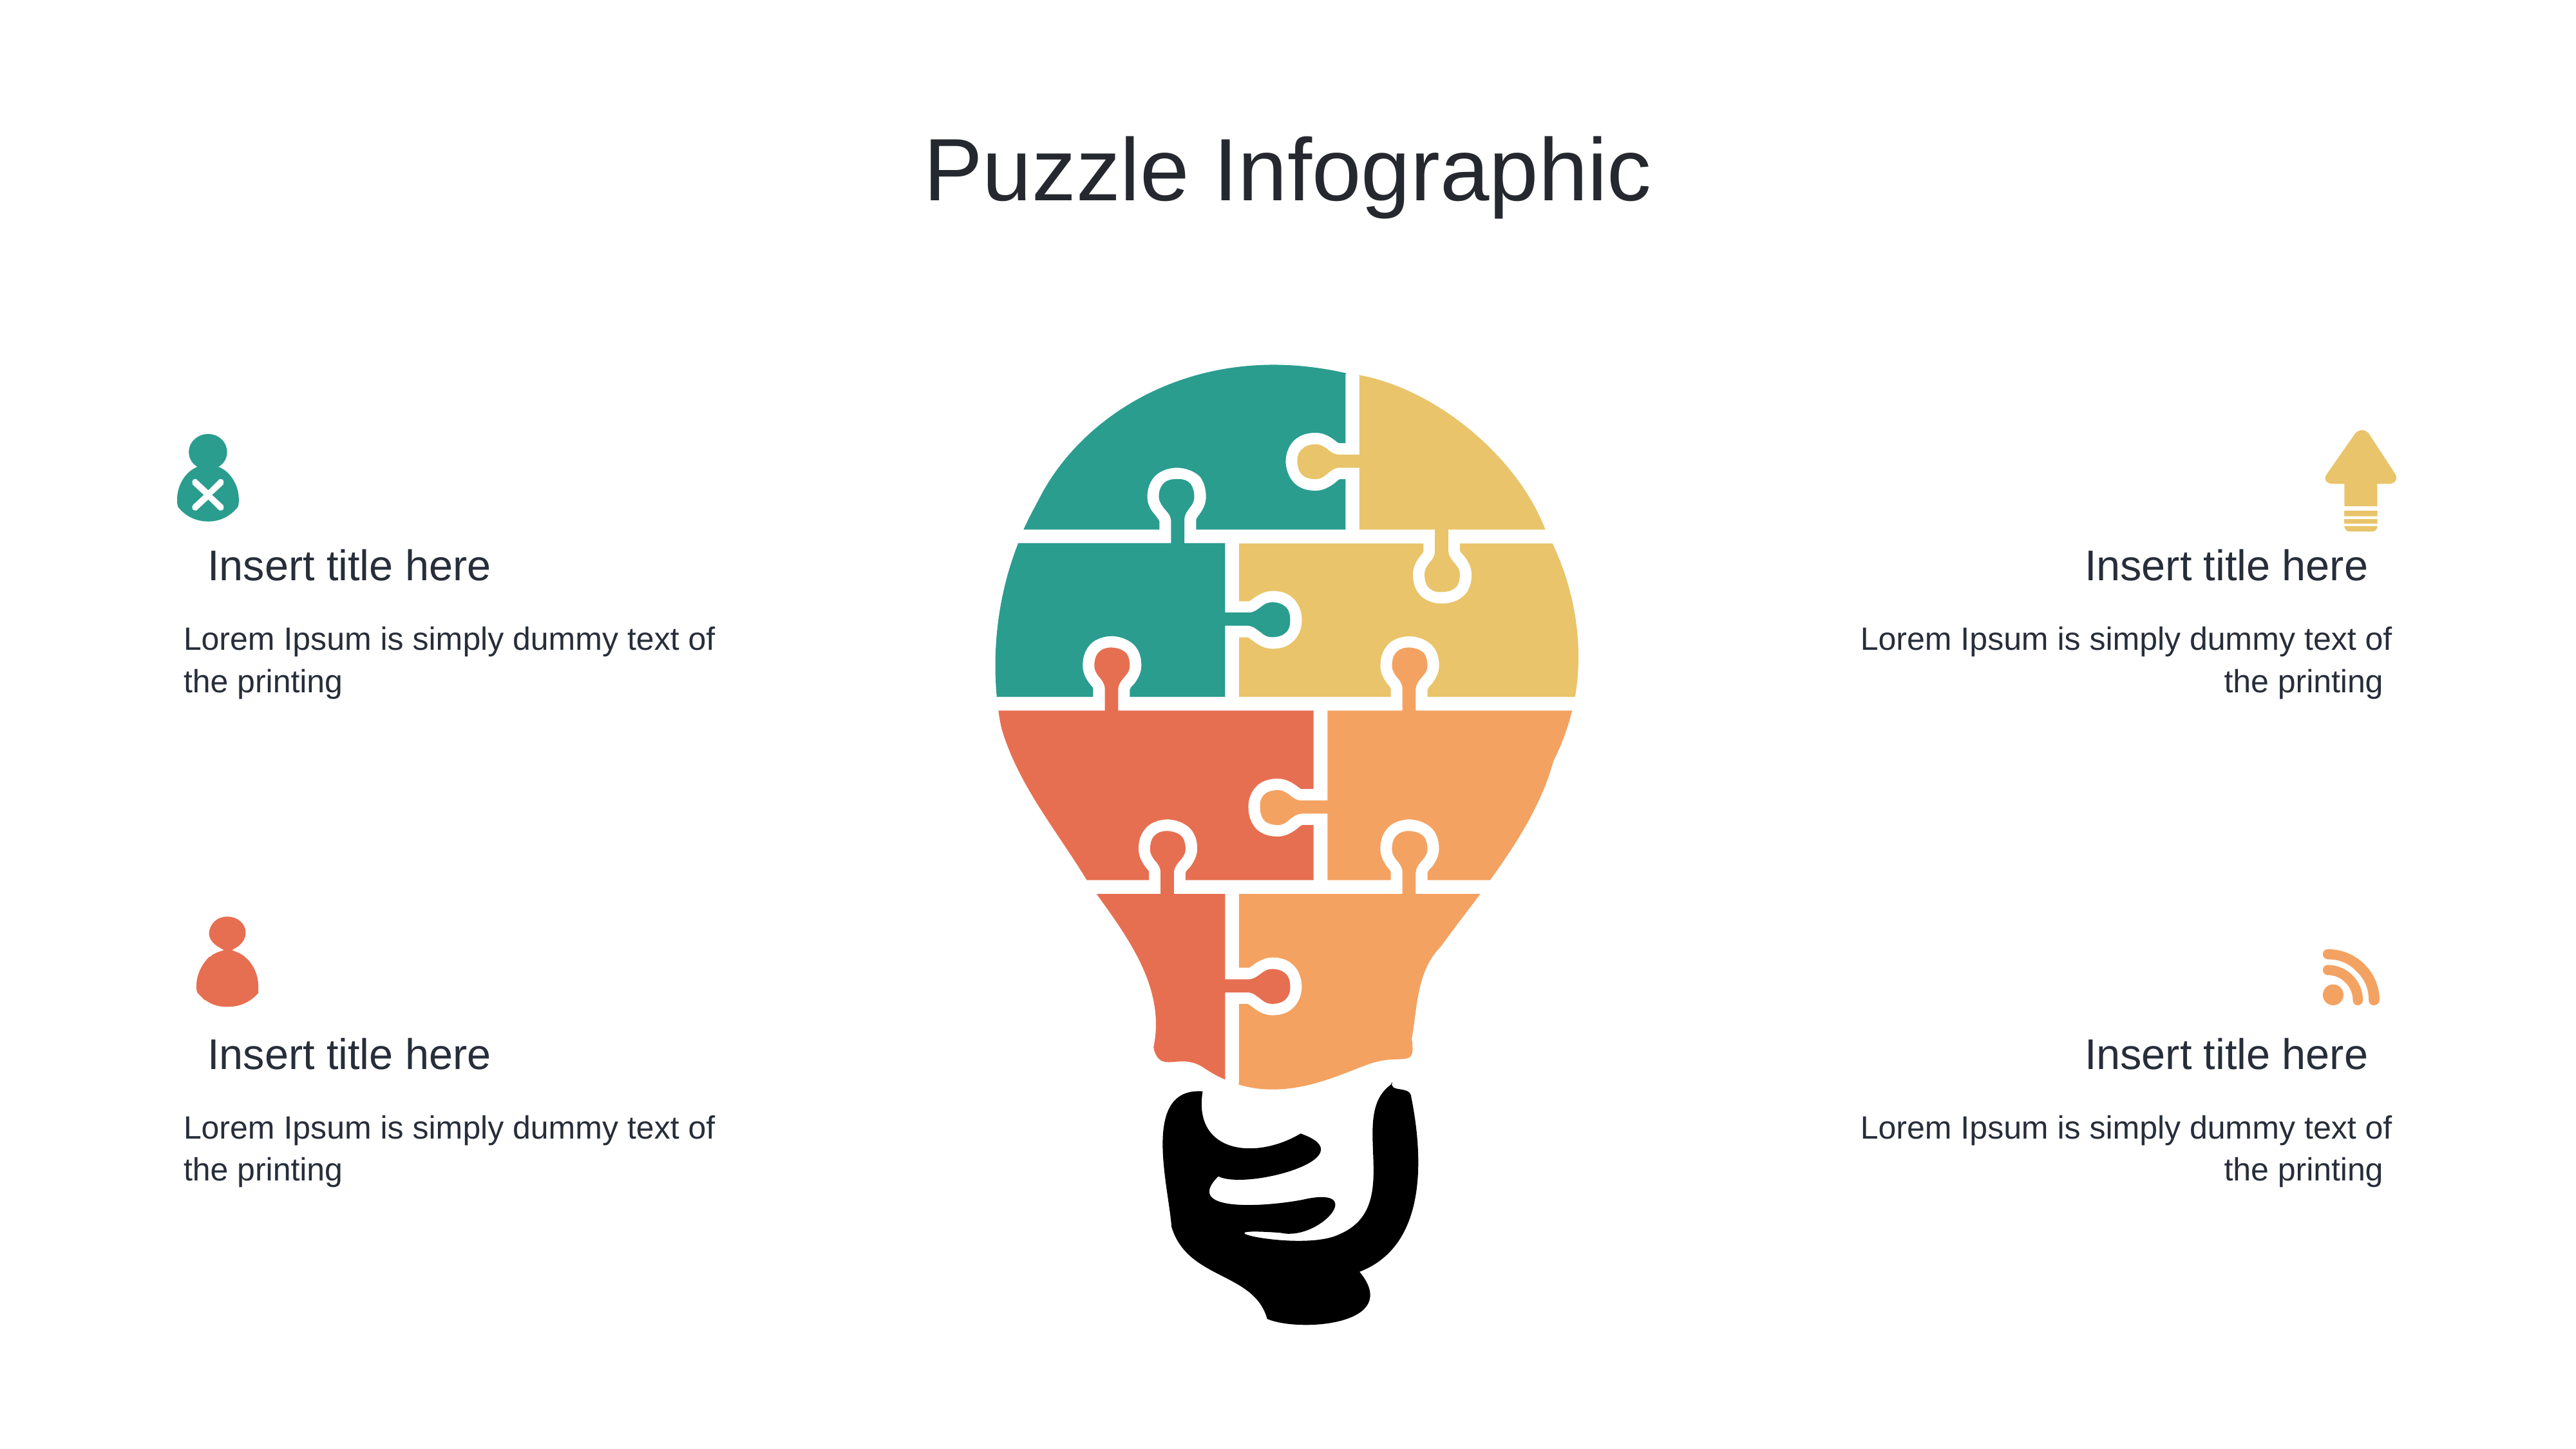

# Puzzle Infographic

Insert title here
Insert title here

Lorem Ipsum is simply dummy text of the printing
Lorem Ipsum is simply dummy text of the printing

Insert title here
Insert title here

Lorem Ipsum is simply dummy text of the printing
Lorem Ipsum is simply dummy text of the printing